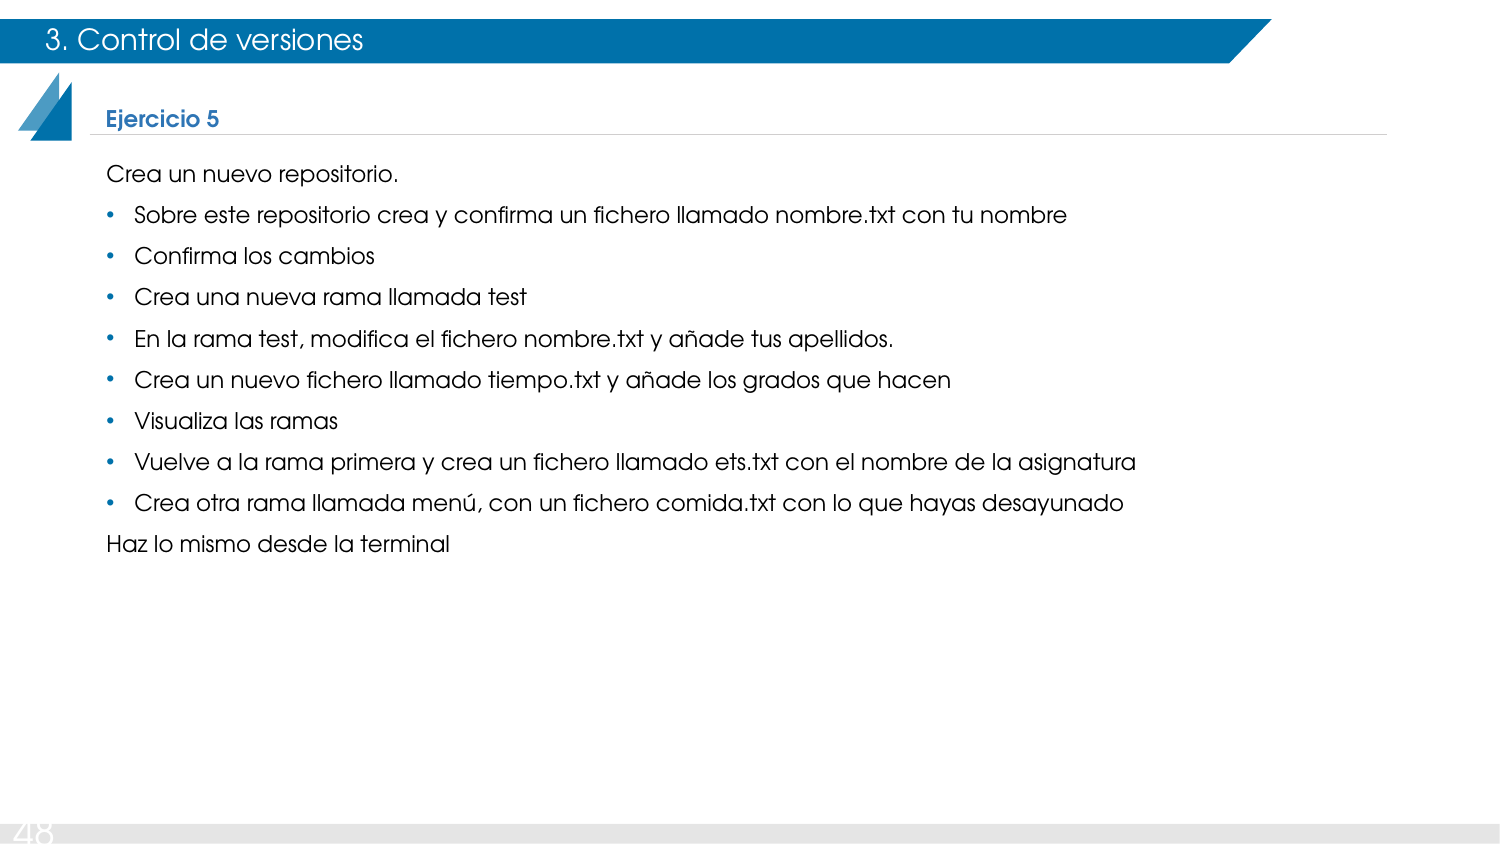

# 3. Control de versiones

Ejercicio 5
Crea un nuevo repositorio.
Sobre este repositorio crea y confirma un fichero llamado nombre.txt con tu nombre
Confirma los cambios
Crea una nueva rama llamada test
En la rama test, modifica el fichero nombre.txt y añade tus apellidos.
Crea un nuevo fichero llamado tiempo.txt y añade los grados que hacen
Visualiza las ramas
Vuelve a la rama primera y crea un fichero llamado ets.txt con el nombre de la asignatura
Crea otra rama llamada menú, con un fichero comida.txt con lo que hayas desayunado
Haz lo mismo desde la terminal
48